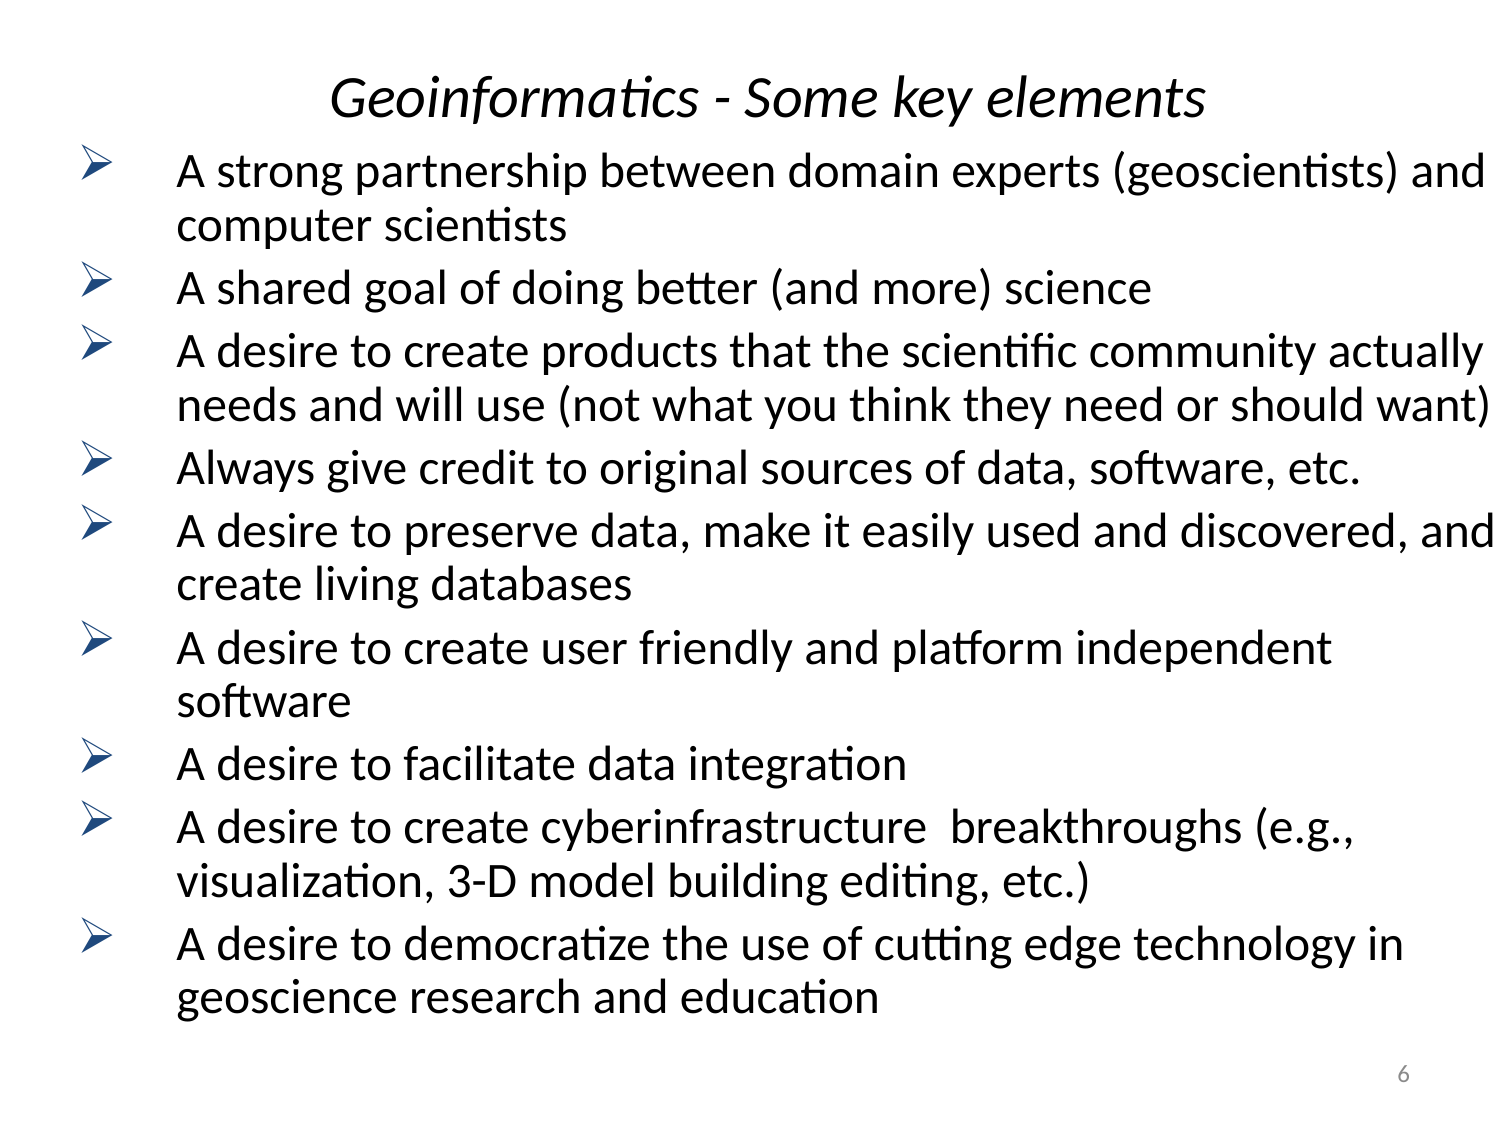

# Geoinformatics - Some key elements
A strong partnership between domain experts (geoscientists) and computer scientists
A shared goal of doing better (and more) science
A desire to create products that the scientific community actually needs and will use (not what you think they need or should want)
Always give credit to original sources of data, software, etc.
A desire to preserve data, make it easily used and discovered, and create living databases
A desire to create user friendly and platform independent software
A desire to facilitate data integration
A desire to create cyberinfrastructure  breakthroughs (e.g., visualization, 3-D model building editing, etc.)
A desire to democratize the use of cutting edge technology in geoscience research and education
6